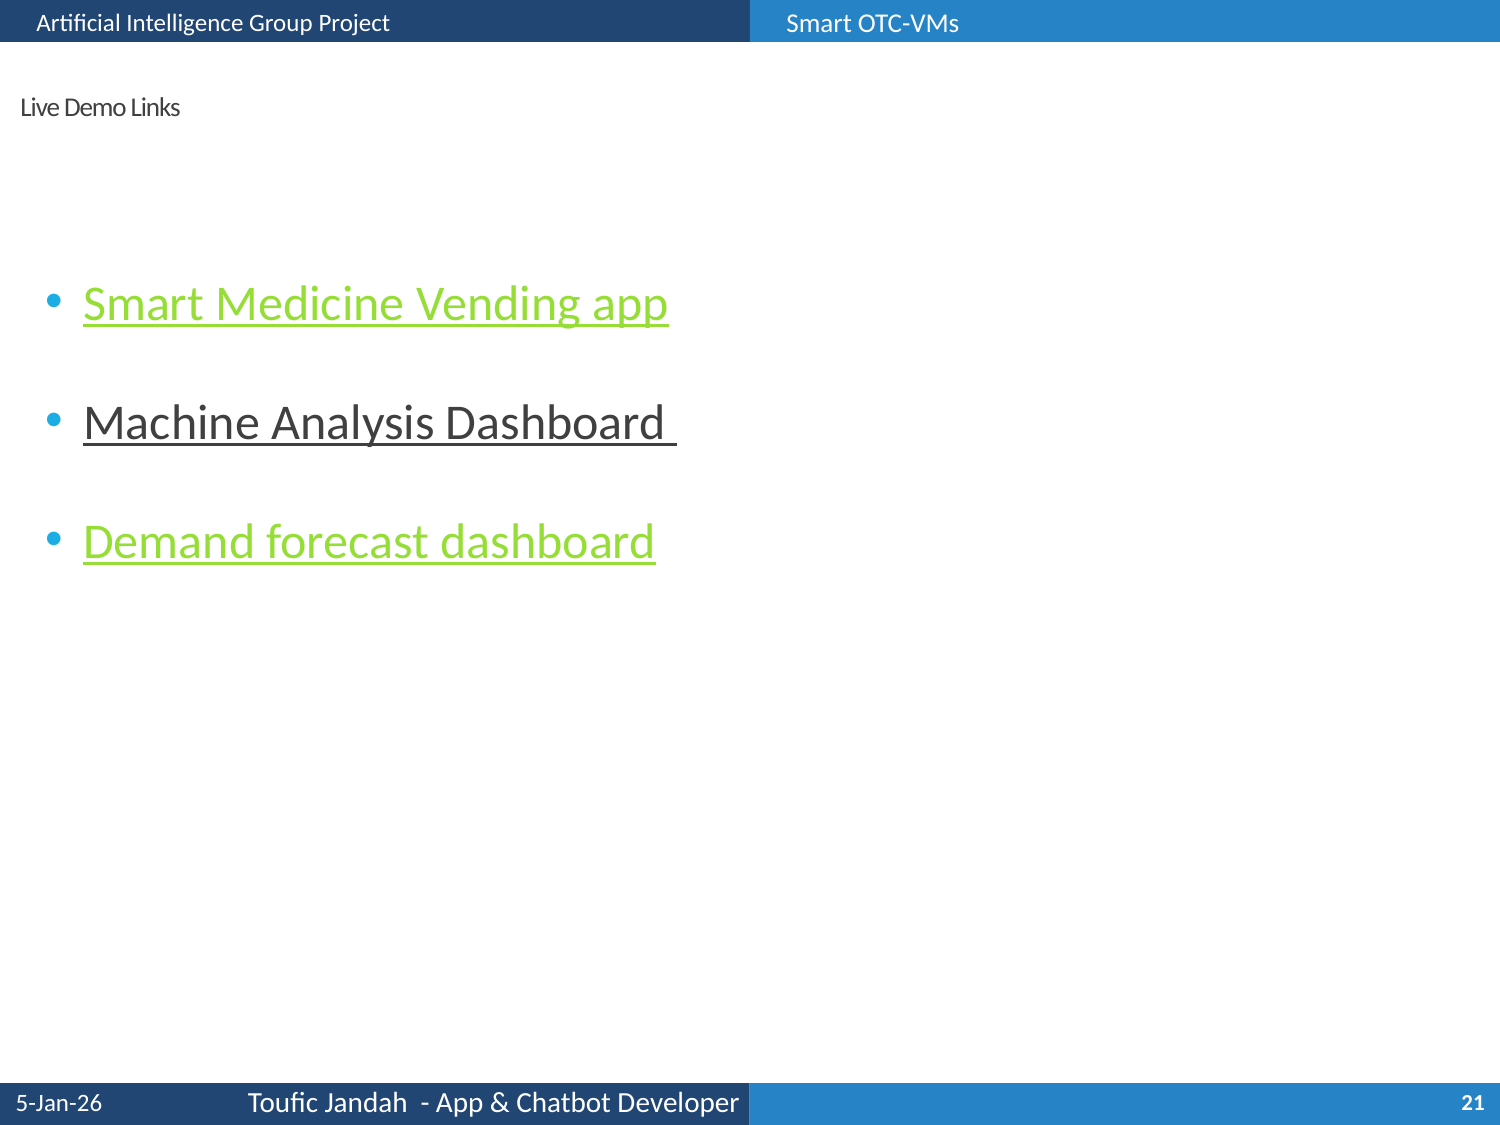

Artificial Intelligence Group Project
Smart OTC-VMs
# Live Demo Links
Smart Medicine Vending app
Machine Analysis Dashboard
Demand forecast dashboard

5-Jan-26
21
Toufic Jandah  - App & Chatbot Developer